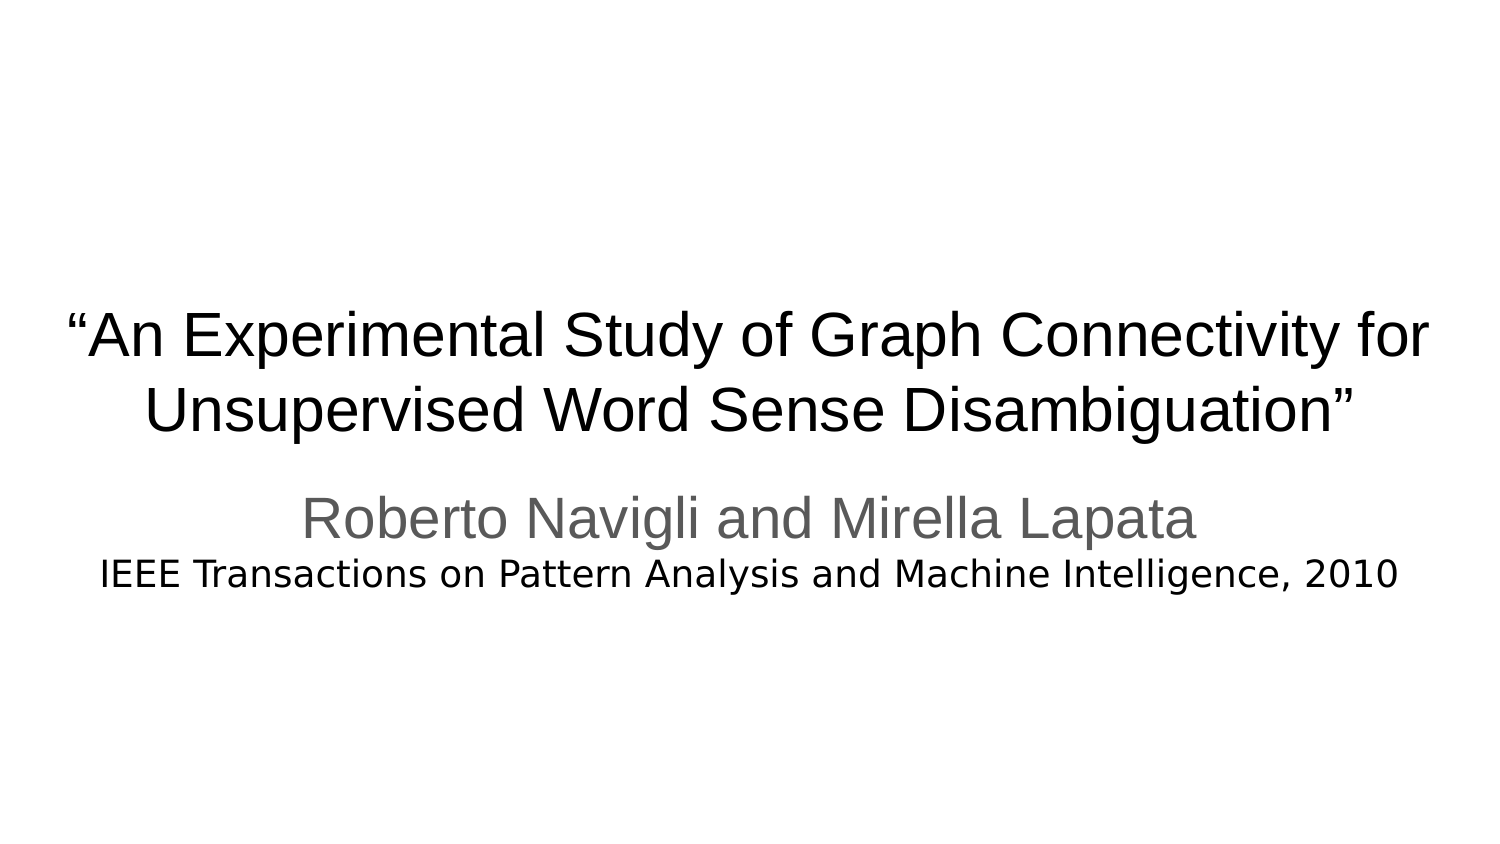

# “An Experimental Study of Graph Connectivity for Unsupervised Word Sense Disambiguation”
Roberto Navigli and Mirella Lapata
IEEE Transactions on Pattern Analysis and Machine Intelligence, 2010